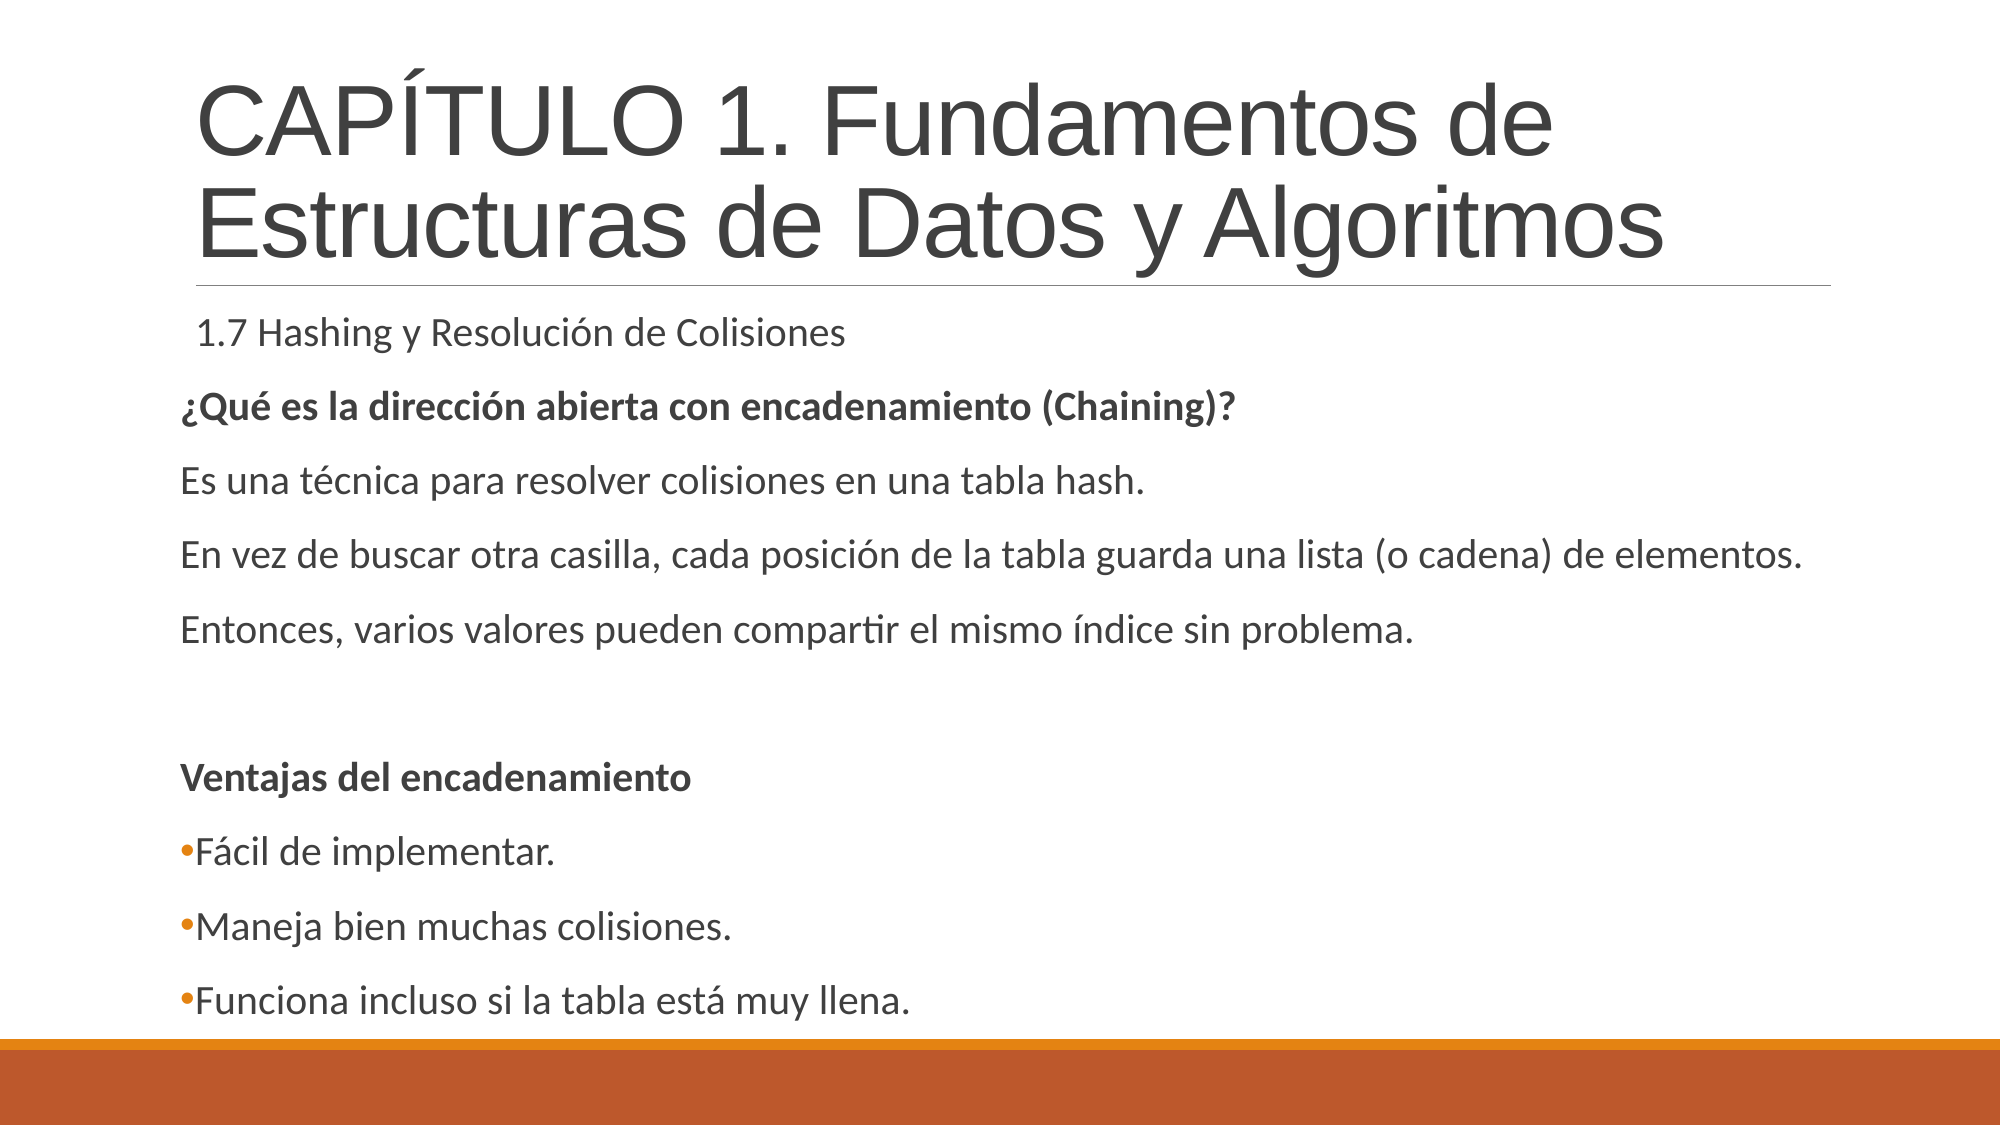

# CAPÍTULO 1. Fundamentos de Estructuras de Datos y Algoritmos
1.7 Hashing y Resolución de Colisiones
¿Qué es la dirección abierta con encadenamiento (Chaining)?
Es una técnica para resolver colisiones en una tabla hash.
En vez de buscar otra casilla, cada posición de la tabla guarda una lista (o cadena) de elementos.
Entonces, varios valores pueden compartir el mismo índice sin problema.

Ventajas del encadenamiento
Fácil de implementar.
Maneja bien muchas colisiones.
Funciona incluso si la tabla está muy llena.